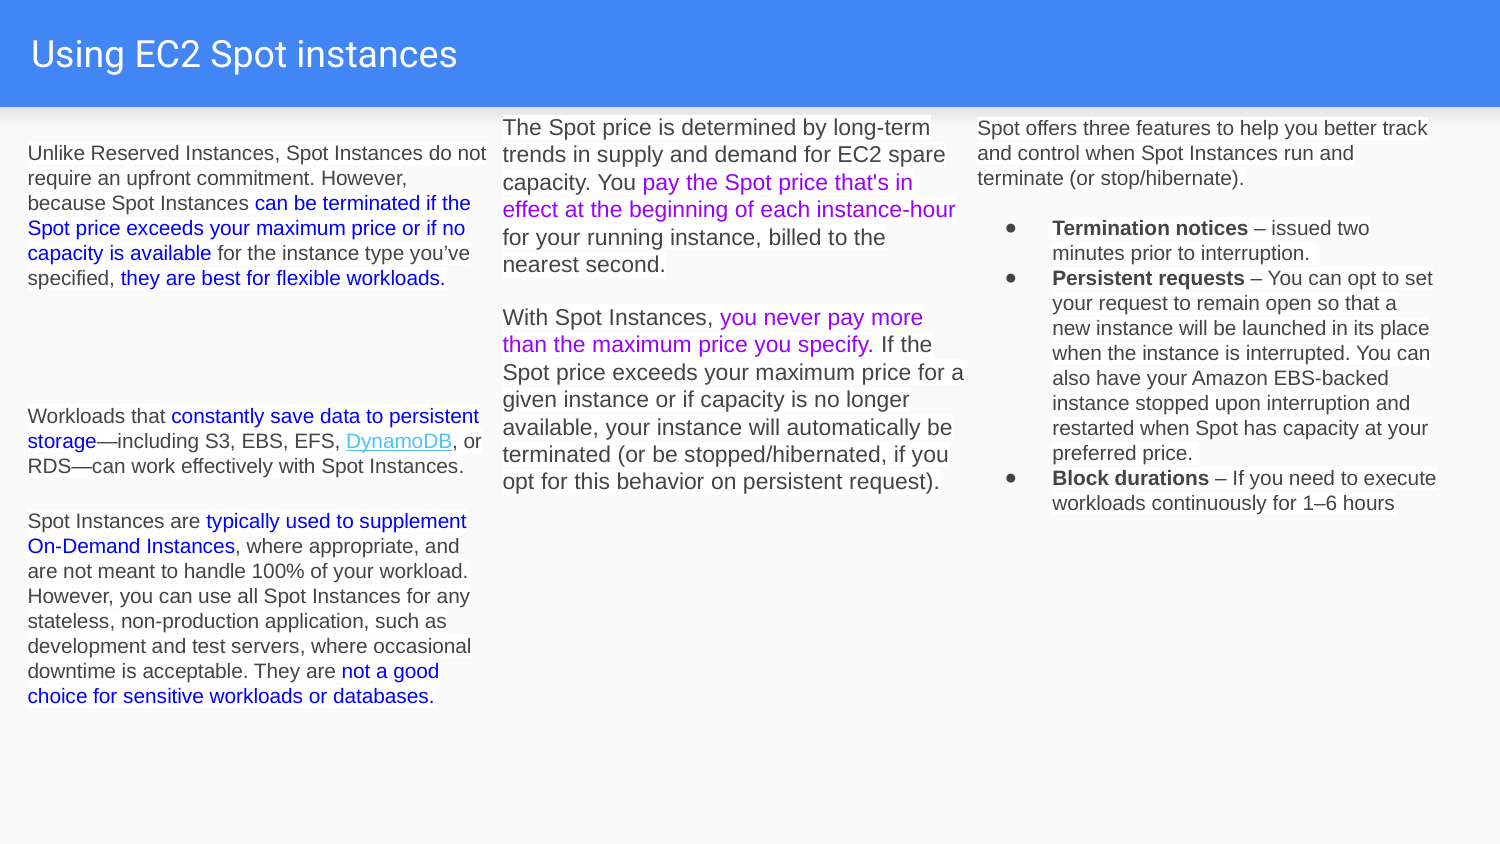

# Using EC2 Spot instances
Spot offers three features to help you better track and control when Spot Instances run and terminate (or stop/hibernate).
Termination notices – issued two minutes prior to interruption.
Persistent requests – You can opt to set your request to remain open so that a new instance will be launched in its place when the instance is interrupted. You can also have your Amazon EBS-backed instance stopped upon interruption and restarted when Spot has capacity at your preferred price.
Block durations – If you need to execute workloads continuously for 1–6 hours
The Spot price is determined by long-term trends in supply and demand for EC2 spare capacity. You pay the Spot price that's in effect at the beginning of each instance-hour for your running instance, billed to the nearest second.
With Spot Instances, you never pay more than the maximum price you specify. If the Spot price exceeds your maximum price for a given instance or if capacity is no longer available, your instance will automatically be terminated (or be stopped/hibernated, if you opt for this behavior on persistent request).
Unlike Reserved Instances, Spot Instances do not require an upfront commitment. However, because Spot Instances can be terminated if the Spot price exceeds your maximum price or if no capacity is available for the instance type you’ve specified, they are best for flexible workloads.
Workloads that constantly save data to persistent storage—including S3, EBS, EFS, DynamoDB, or RDS—can work effectively with Spot Instances.

Spot Instances are typically used to supplement On-Demand Instances, where appropriate, and are not meant to handle 100% of your workload. However, you can use all Spot Instances for any stateless, non-production application, such as development and test servers, where occasional downtime is acceptable. They are not a good choice for sensitive workloads or databases.